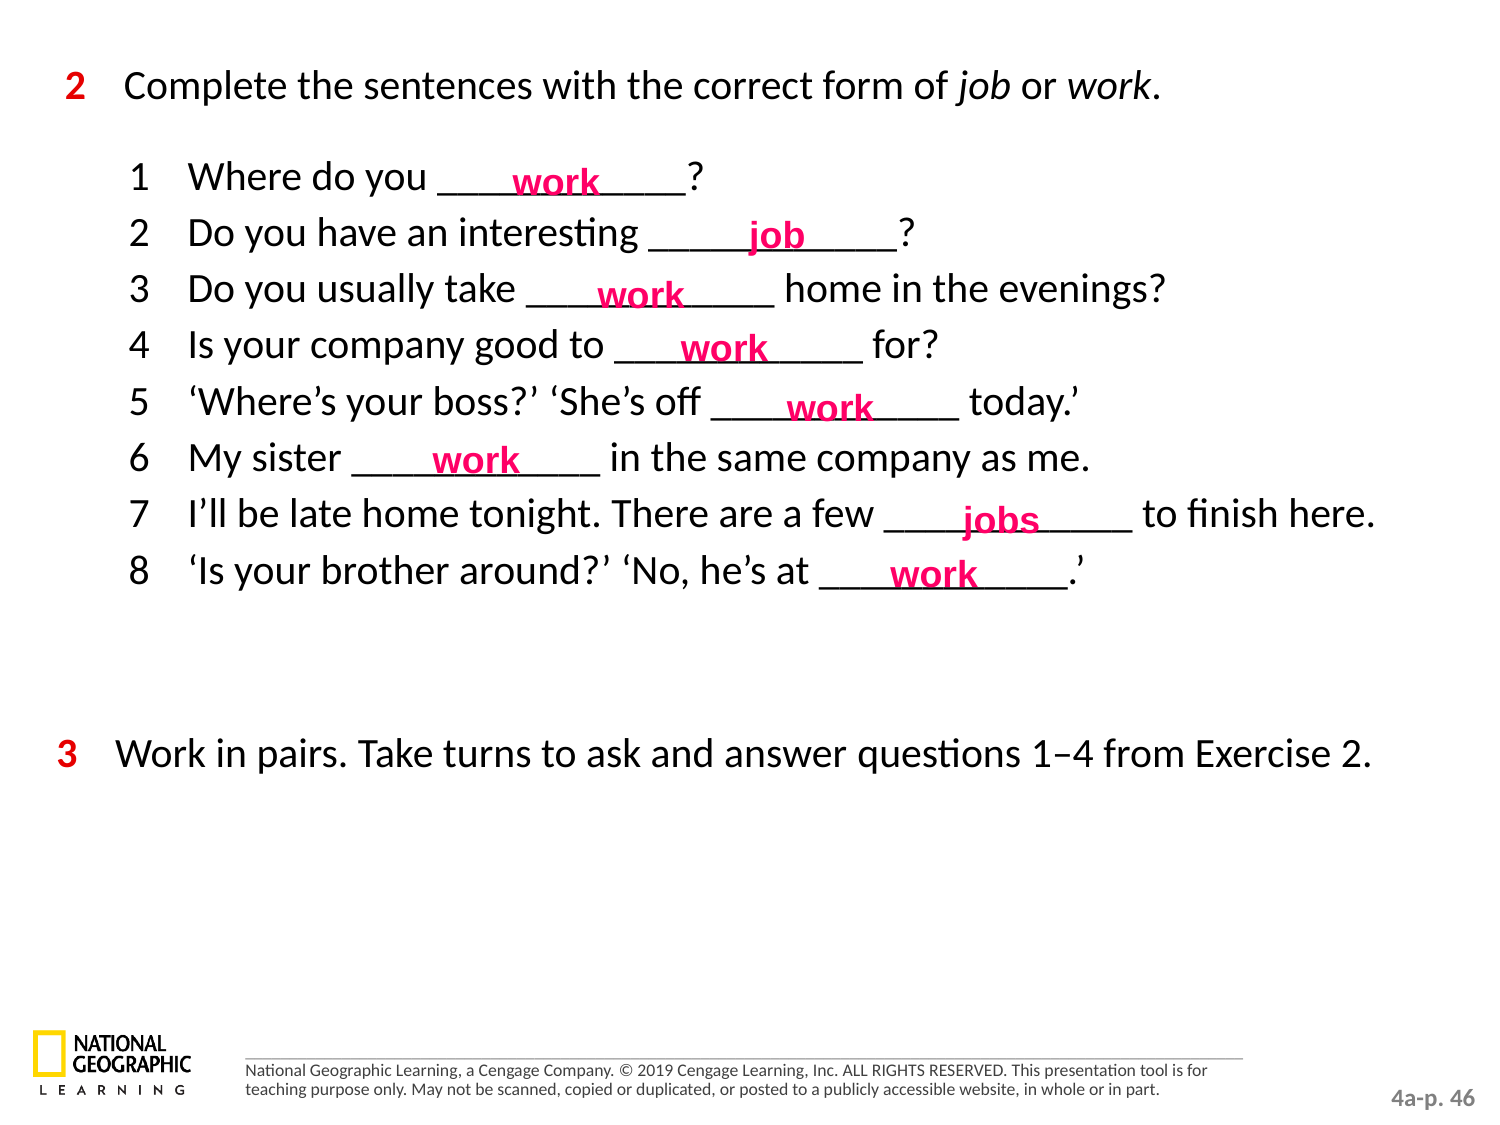

2 	Complete the sentences with the correct form of job or work.
1 	Where do you ____________?
2 	Do you have an interesting ____________?
3 	Do you usually take ____________ home in the evenings?
4 	Is your company good to ____________ for?
5 	‘Where’s your boss?’ ‘She’s off ____________ today.’
6 	My sister ____________ in the same company as me.
7 	I’ll be late home tonight. There are a few ____________ to finish here.
8 	‘Is your brother around?’ ‘No, he’s at ____________.’
work
job
work
work
work
work
jobs
work
3 	Work in pairs. Take turns to ask and answer questions 1–4 from Exercise 2.
4a-p. 46